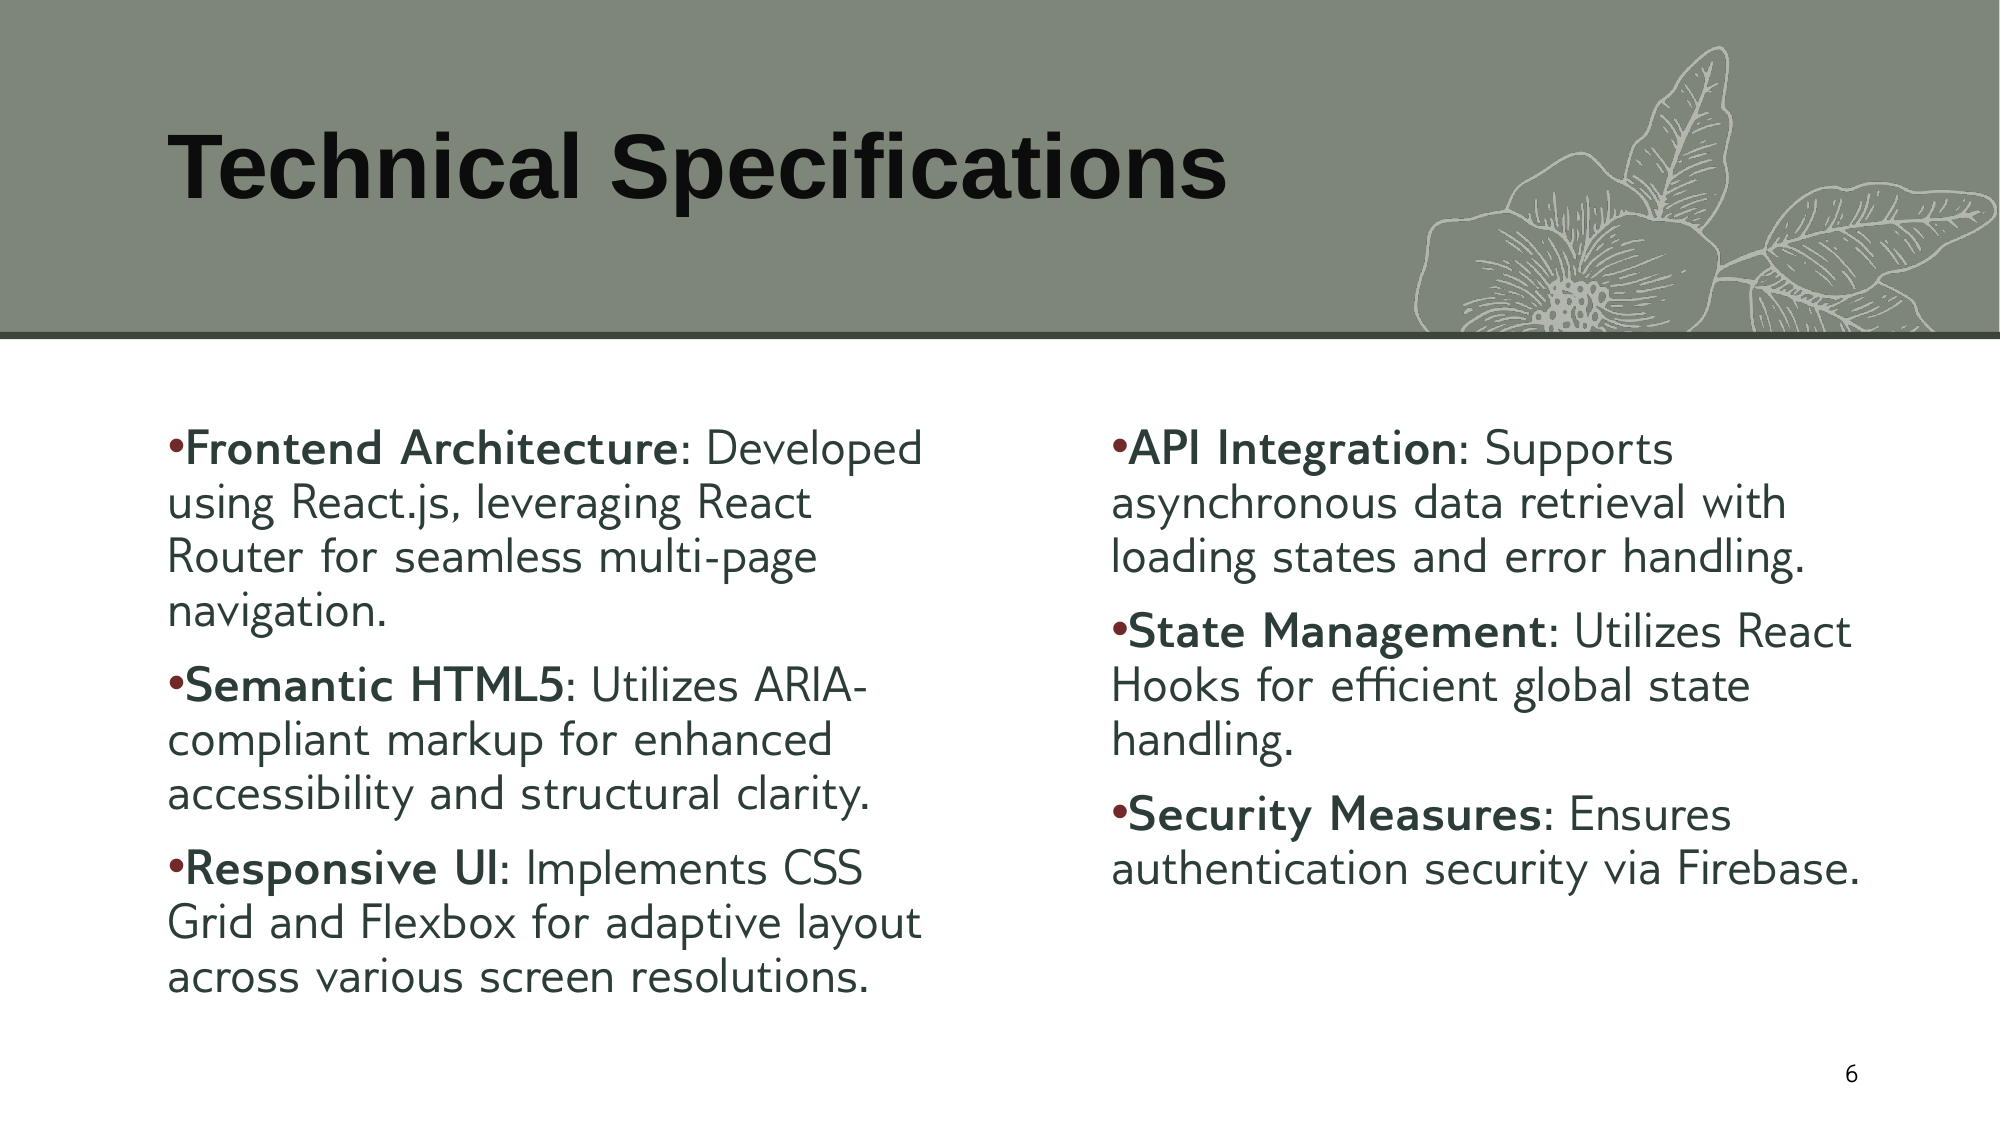

# Technical Specifications
Frontend Architecture: Developed using React.js, leveraging React Router for seamless multi-page navigation.
Semantic HTML5: Utilizes ARIA-compliant markup for enhanced accessibility and structural clarity.
Responsive UI: Implements CSS Grid and Flexbox for adaptive layout across various screen resolutions.
API Integration: Supports asynchronous data retrieval with loading states and error handling.
State Management: Utilizes React Hooks for efficient global state handling.
Security Measures: Ensures authentication security via Firebase.
6